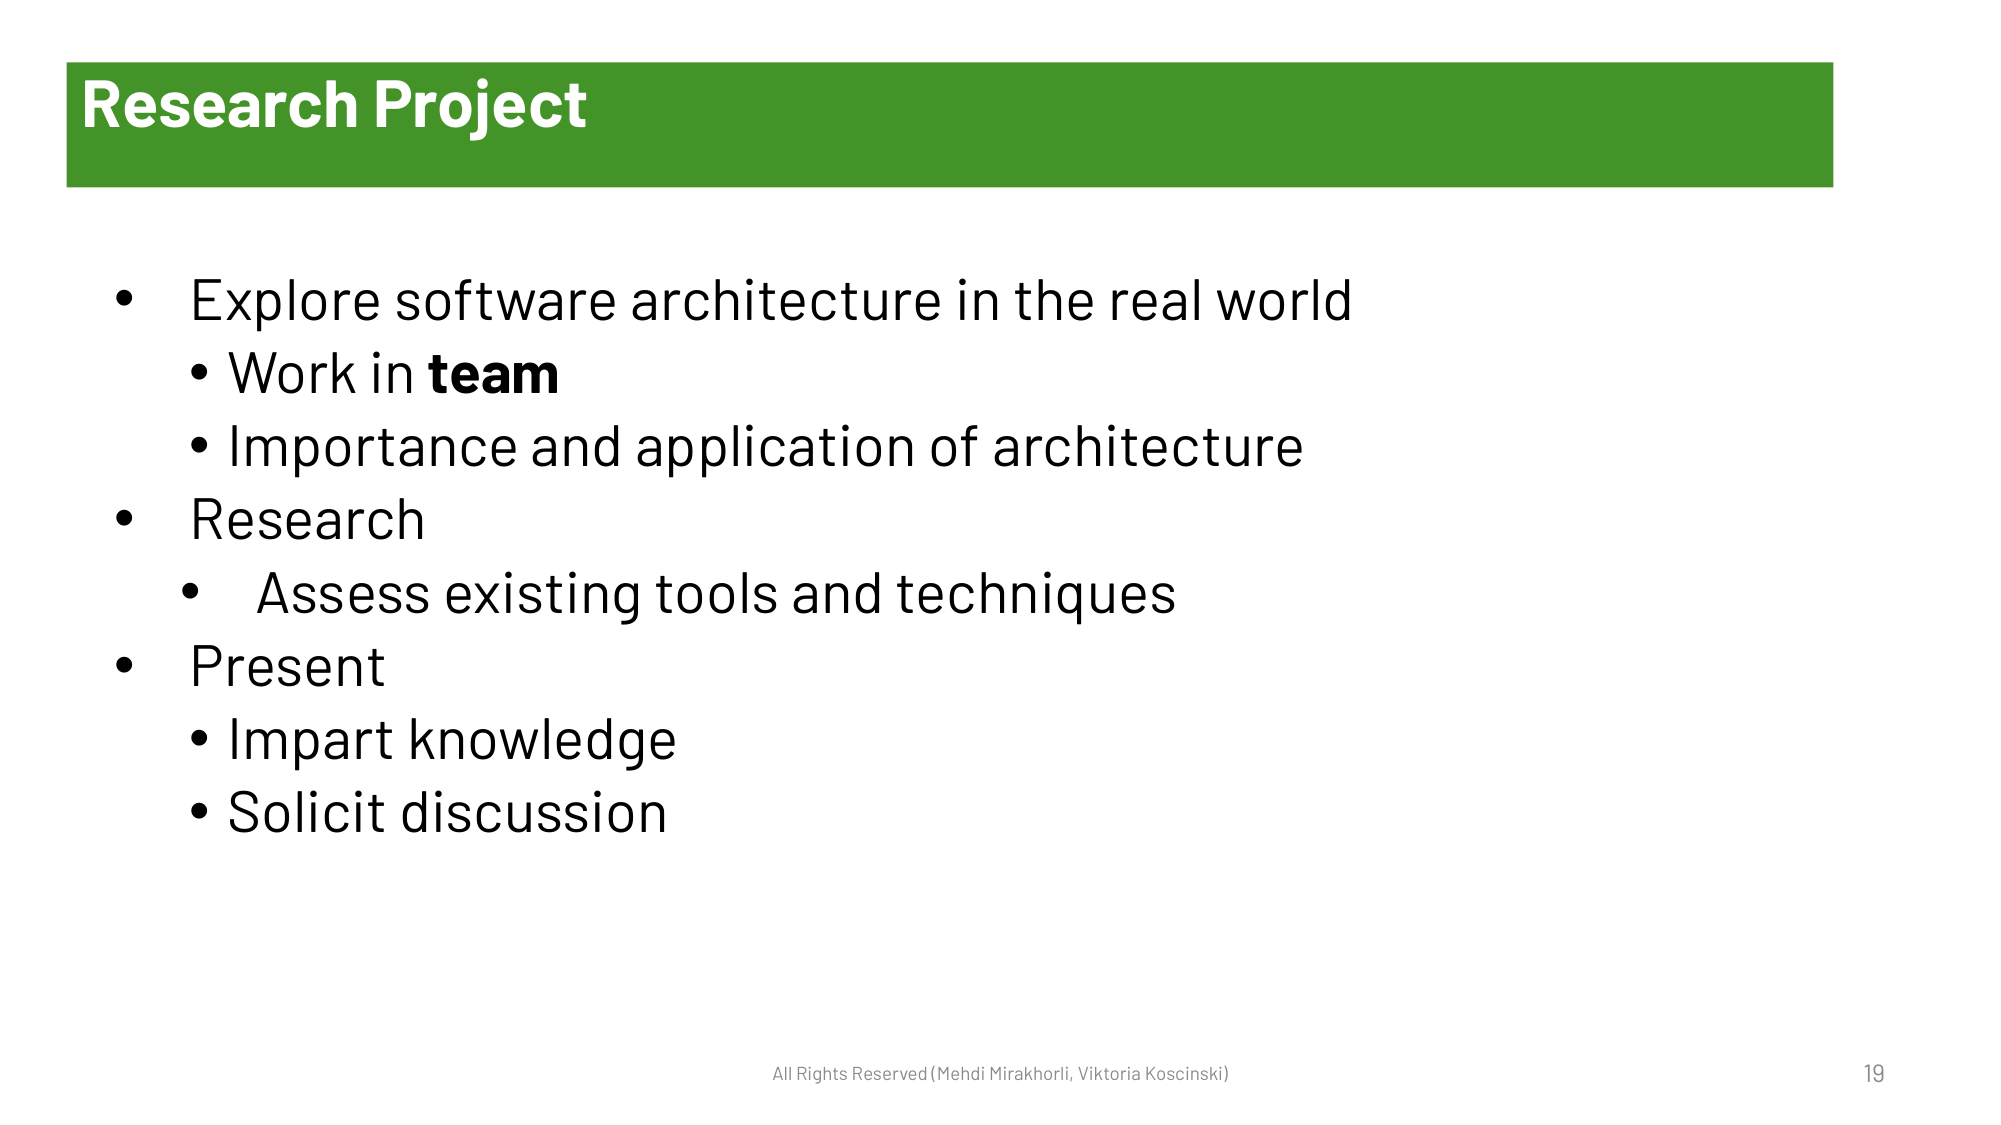

Research Project
Explore software architecture in the real world
Work in team
Importance and application of architecture
Research
Assess existing tools and techniques
Present
Impart knowledge
Solicit discussion

All Rights Reserved (Mehdi Mirakhorli, Viktoria Koscinski)
19